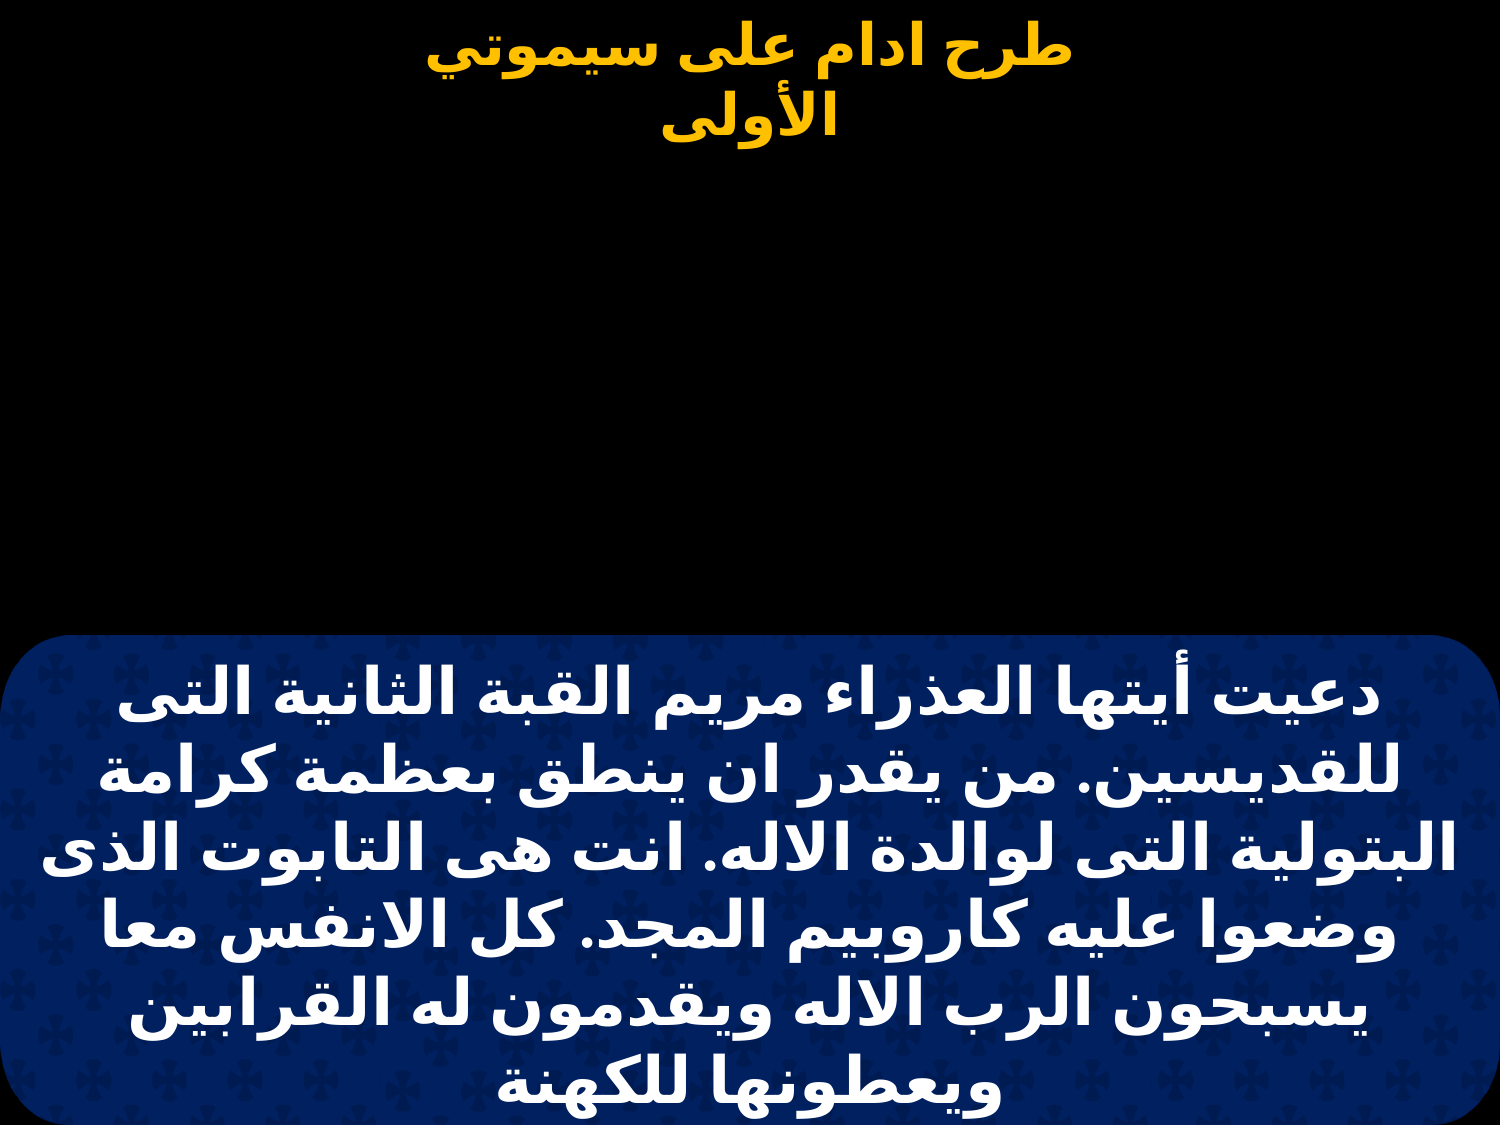

# طرح سيموتي الاولى

دعيت أيتها العذراء مريم القبة الثانية التى للقديسين. من يقدر ان ينطق بعظمة كرامة البتولية التى لوالدة الاله. انت هى التابوت الذى وضعوا عليه كاروبيم المجد. كل الانفس معا يسبحون الرب الاله ويقدمون له القرابين ويعطونها للكهنة